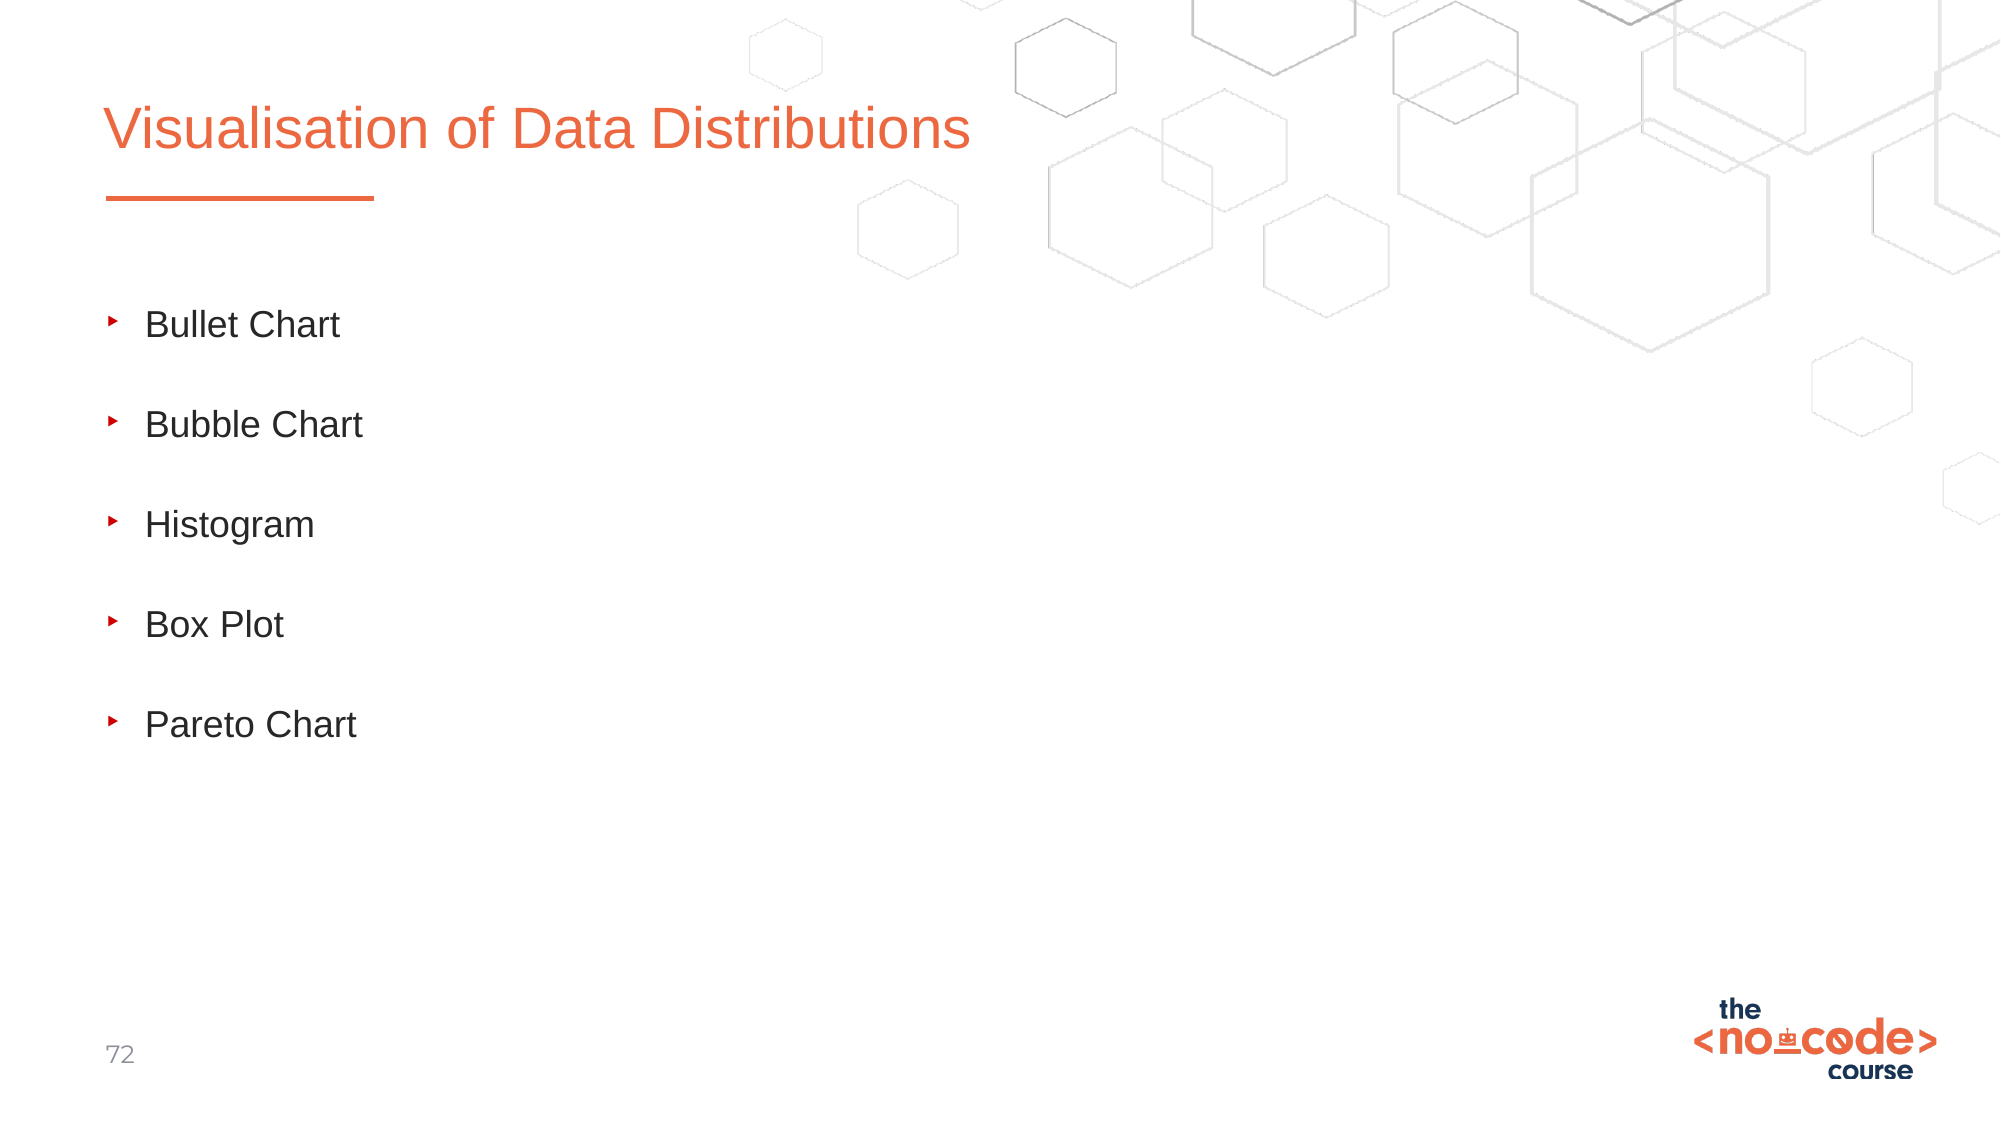

# Visualisation of Data Distributions
Bullet Chart
Bubble Chart
Histogram
Box Plot
Pareto Chart
72